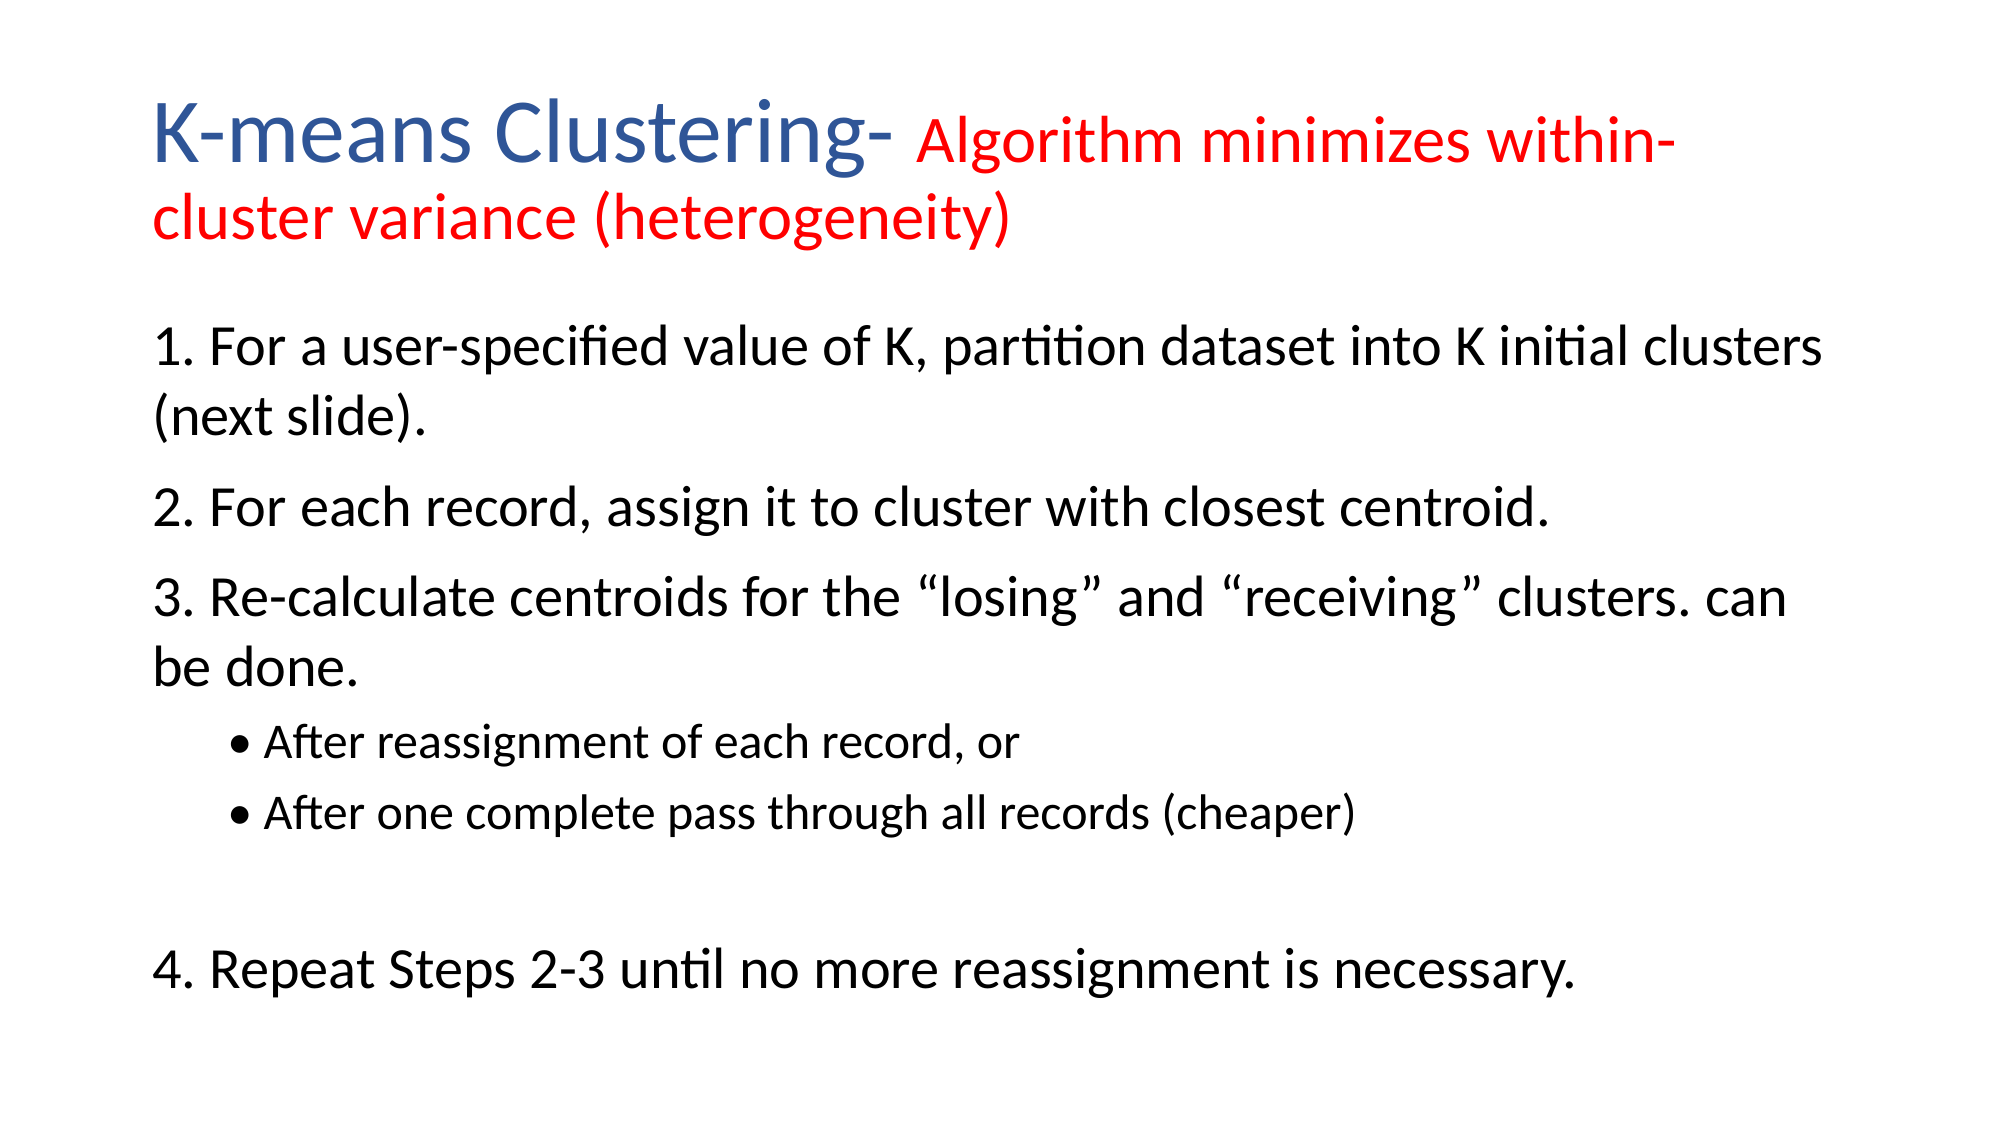

# K-means Clustering- Algorithm minimizes within-cluster variance (heterogeneity)
1. For a user-specified value of K, partition dataset into K initial clusters (next slide).
2. For each record, assign it to cluster with closest centroid.
3. Re-calculate centroids for the “losing” and “receiving” clusters. can be done.
• After reassignment of each record, or
• After one complete pass through all records (cheaper)

4. Repeat Steps 2-3 until no more reassignment is necessary.